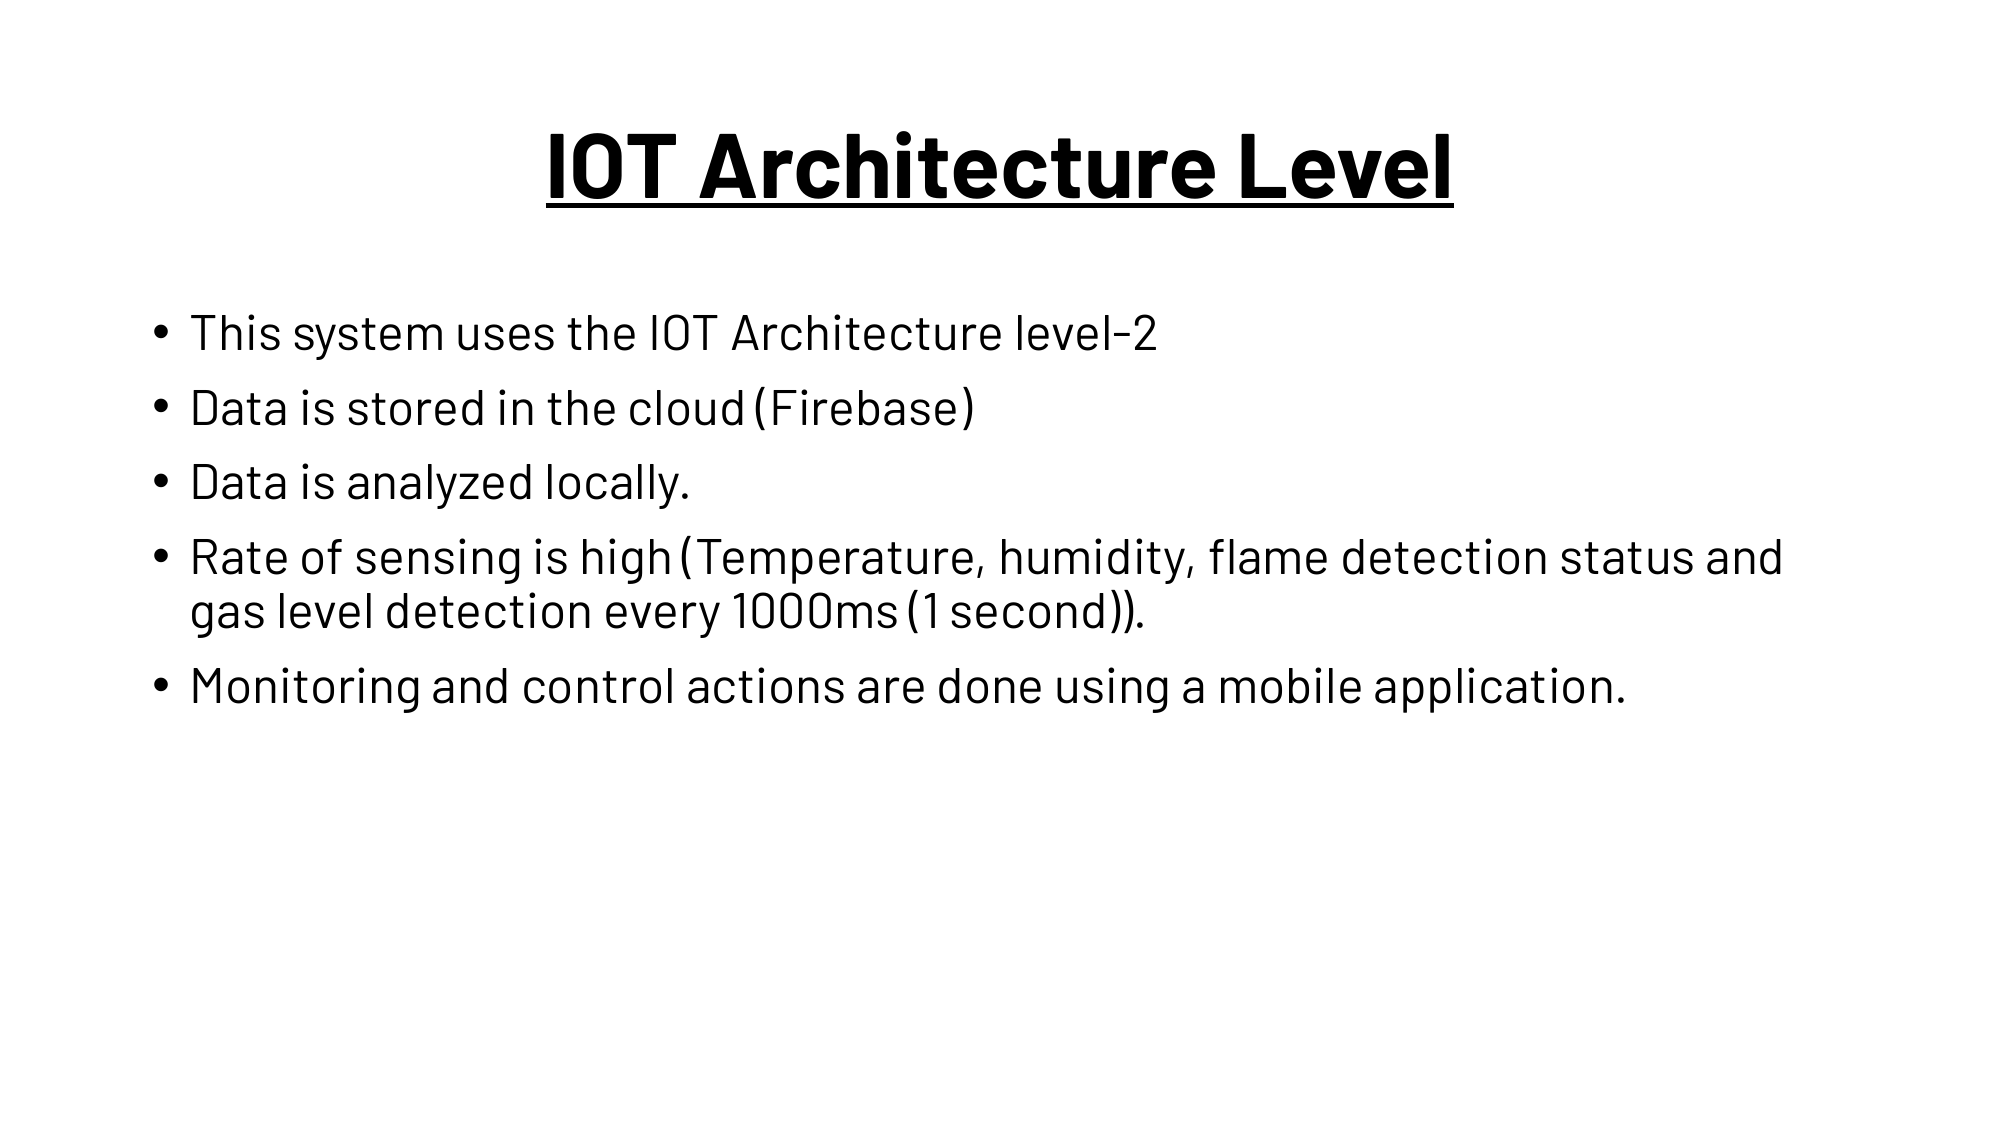

# IOT Architecture Level
This system uses the IOT Architecture level-2
Data is stored in the cloud (Firebase)
Data is analyzed locally.
Rate of sensing is high (Temperature, humidity, flame detection status and gas level detection every 1000ms (1 second)).
Monitoring and control actions are done using a mobile application.